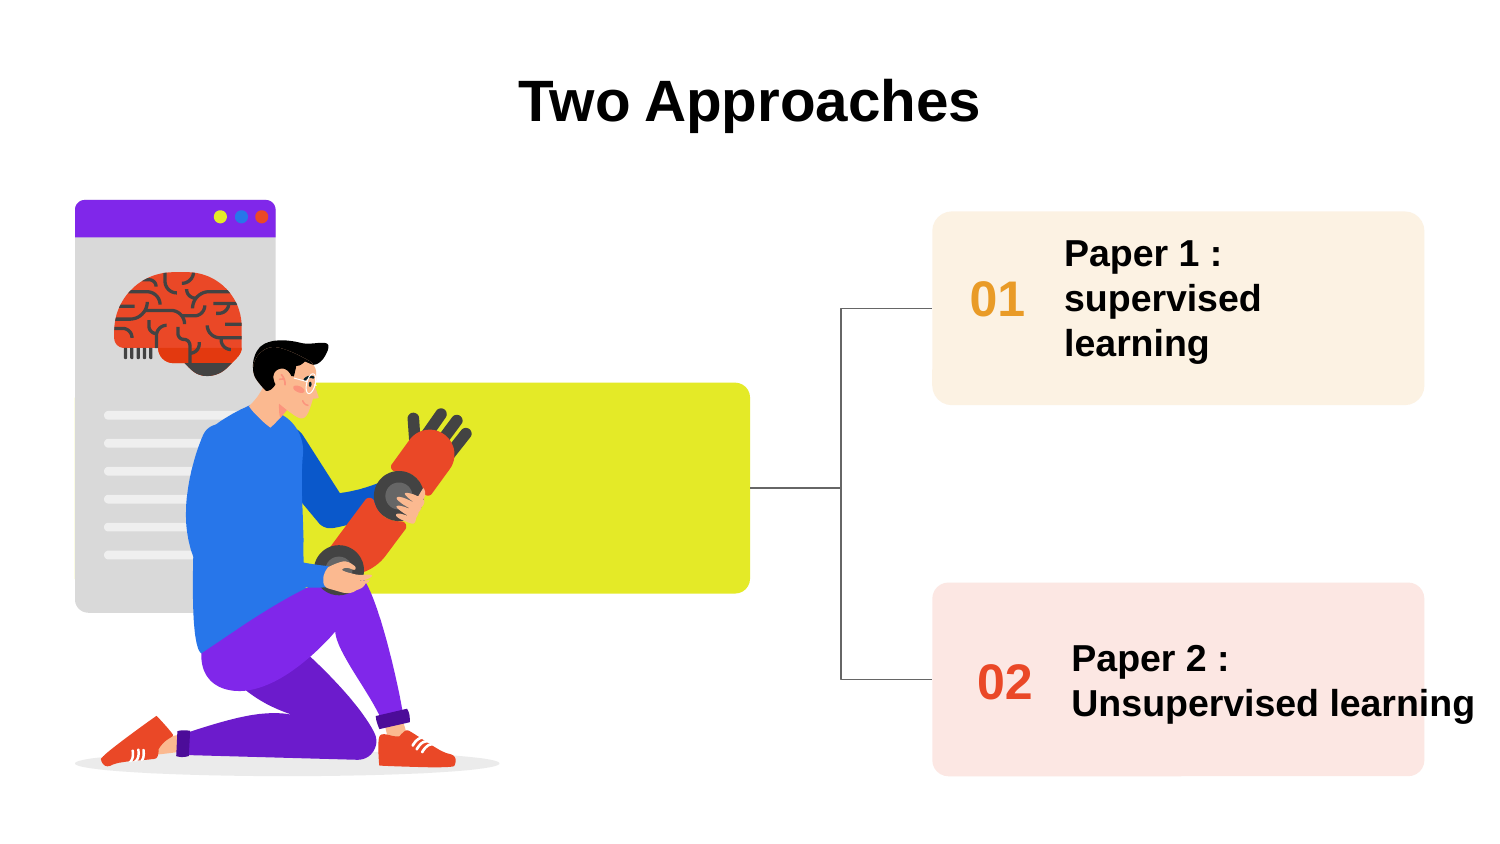

# Two Approaches
01
Paper 1 :
supervised learning

02
Paper 2 :
Unsupervised learning